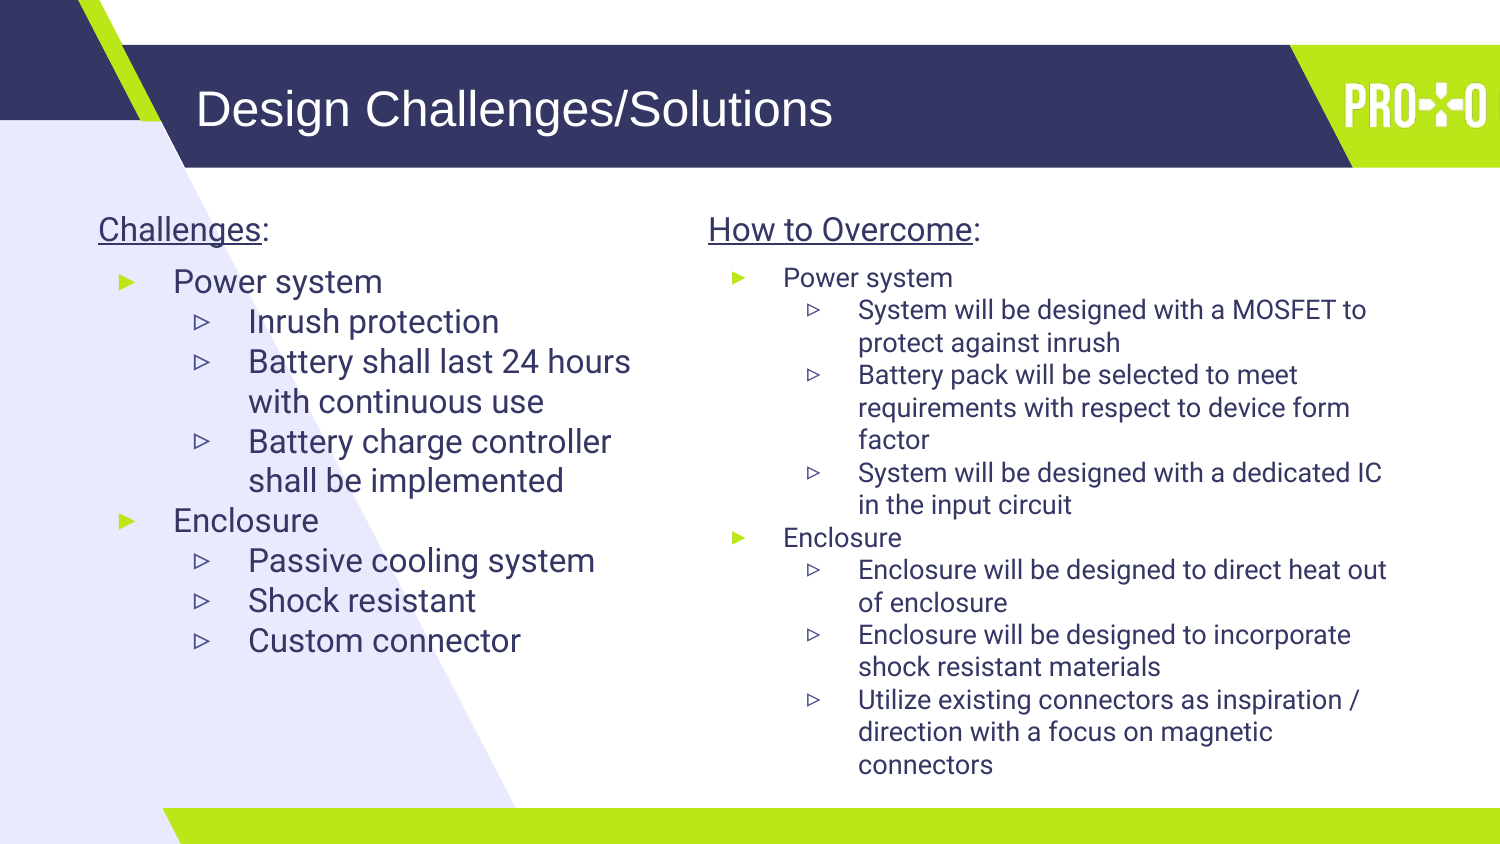

# Design Challenges/Solutions
Challenges:
Power system
Inrush protection
Battery shall last 24 hours with continuous use
Battery charge controller shall be implemented
Enclosure
Passive cooling system
Shock resistant
Custom connector
How to Overcome:
Power system
System will be designed with a MOSFET to protect against inrush
Battery pack will be selected to meet requirements with respect to device form factor
System will be designed with a dedicated IC in the input circuit
Enclosure
Enclosure will be designed to direct heat out of enclosure
Enclosure will be designed to incorporate shock resistant materials
Utilize existing connectors as inspiration / direction with a focus on magnetic connectors